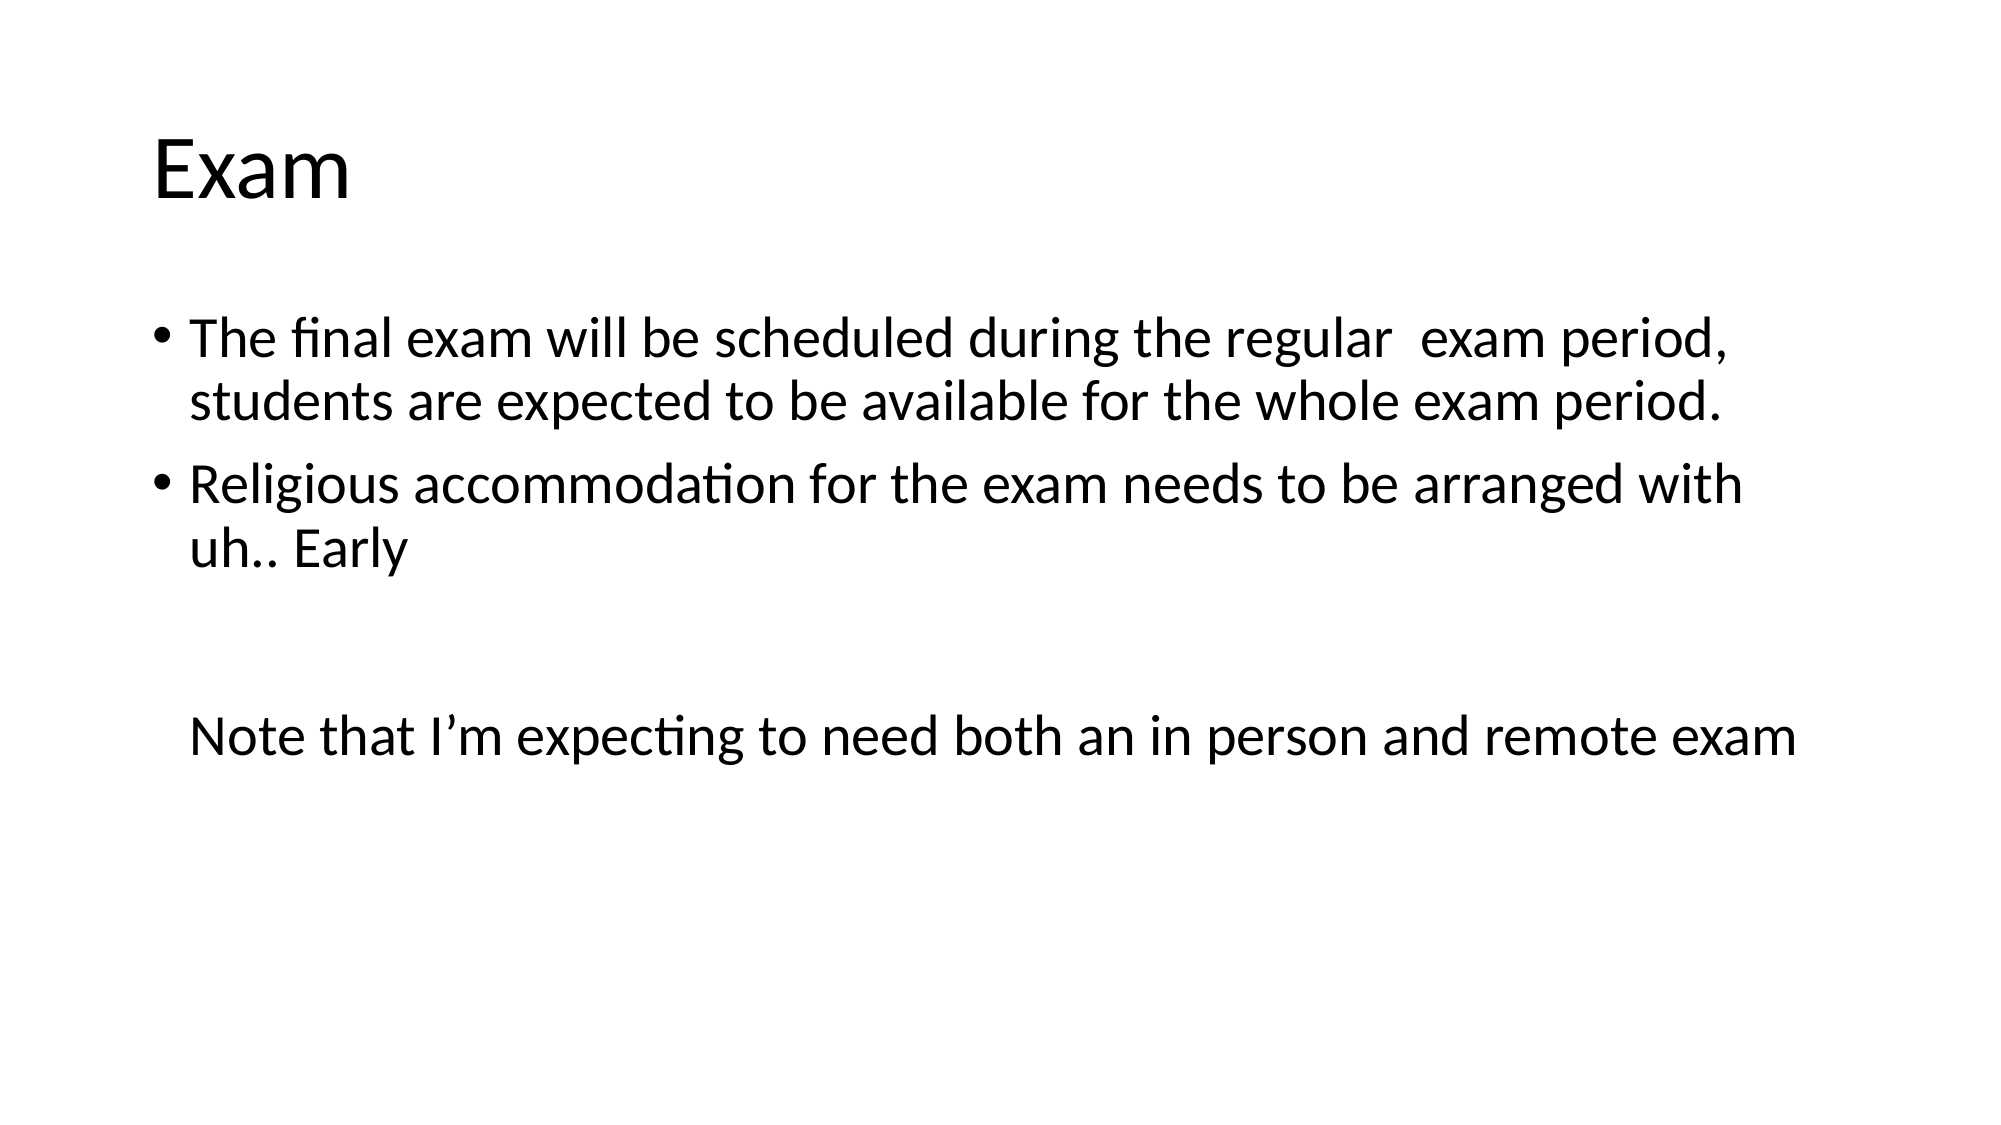

# Exam
The final exam will be scheduled during the regular  exam period, students are expected to be available for the whole exam period.
Religious accommodation for the exam needs to be arranged with uh.. Early
Note that I’m expecting to need both an in person and remote exam